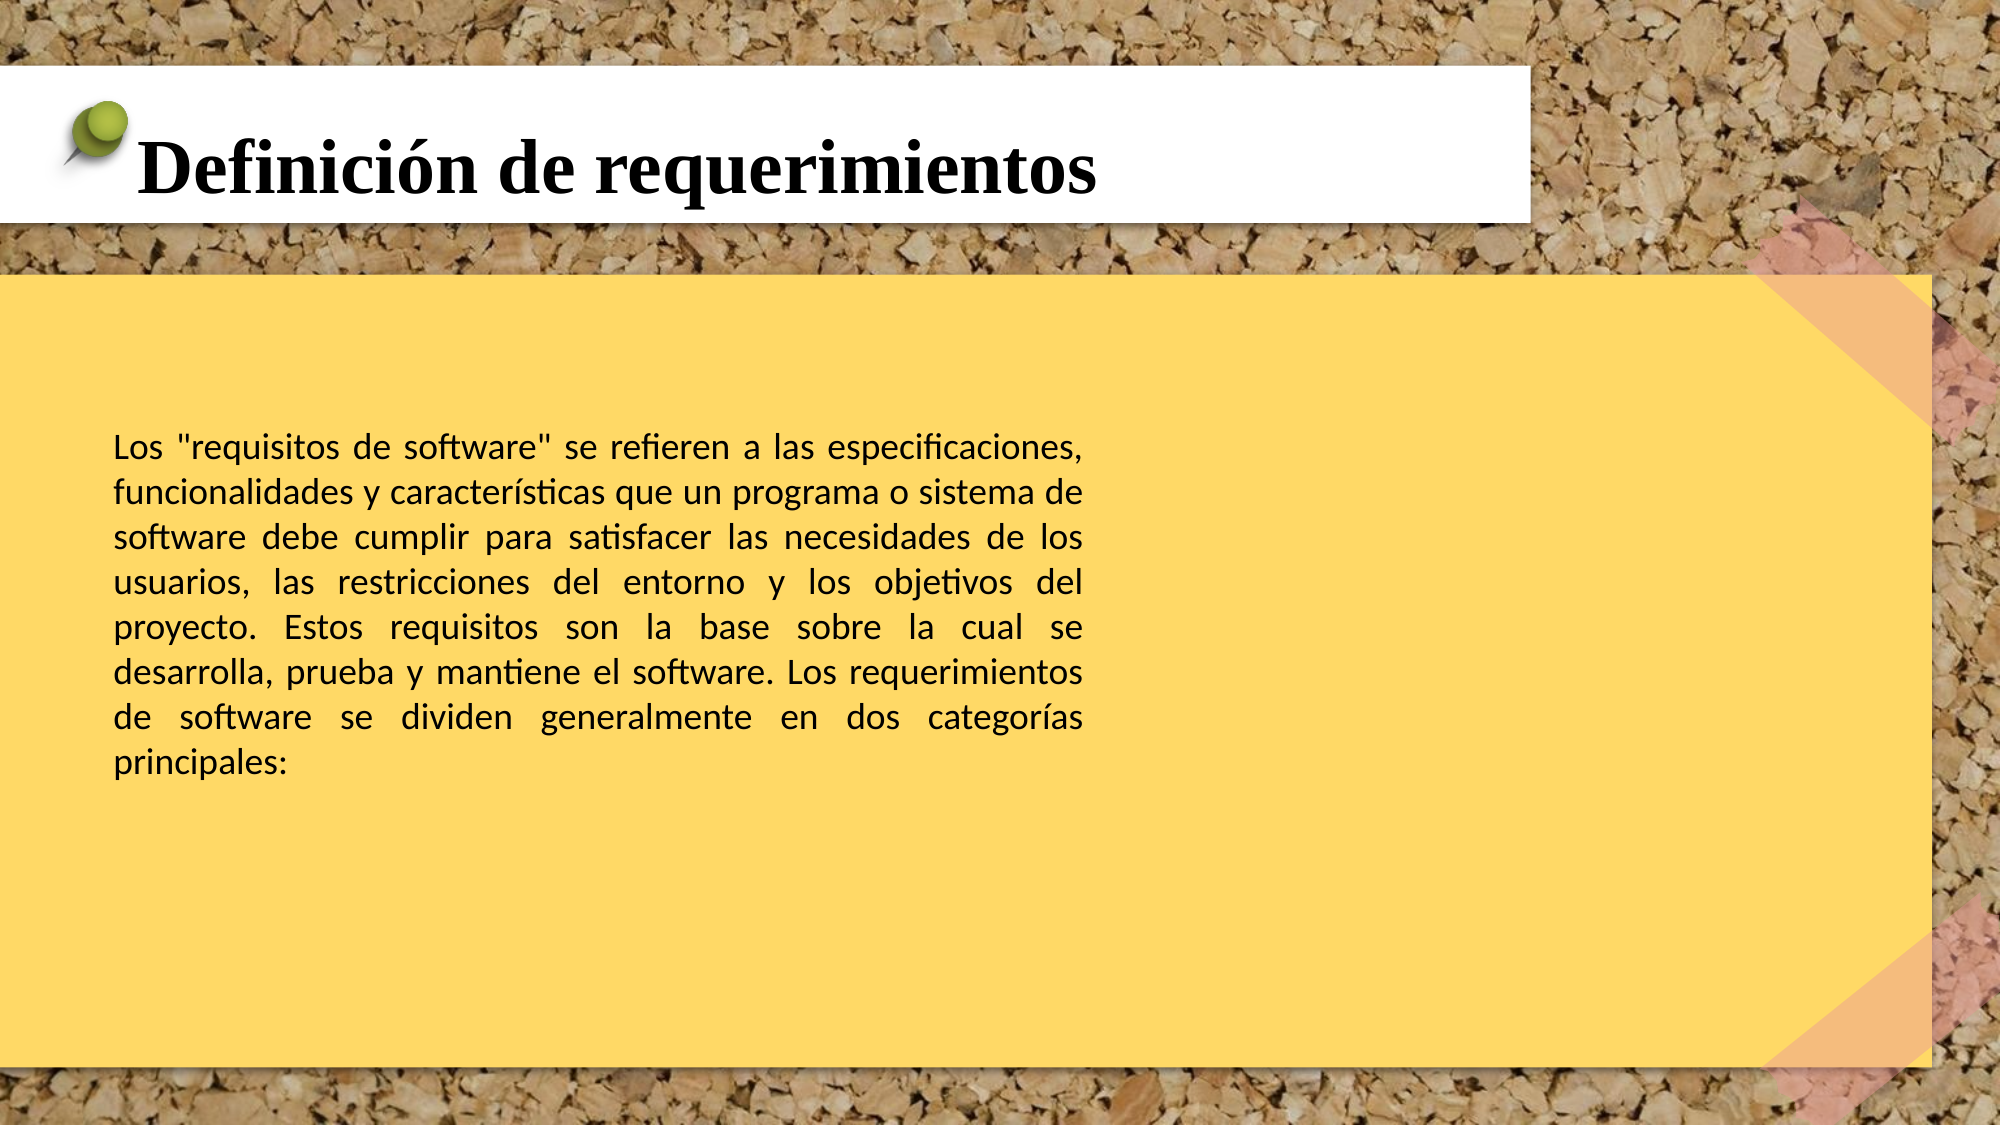

# Definición de requerimientos
Los "requisitos de software" se refieren a las especificaciones, funcionalidades y características que un programa o sistema de software debe cumplir para satisfacer las necesidades de los usuarios, las restricciones del entorno y los objetivos del proyecto. Estos requisitos son la base sobre la cual se desarrolla, prueba y mantiene el software. Los requerimientos de software se dividen generalmente en dos categorías principales: